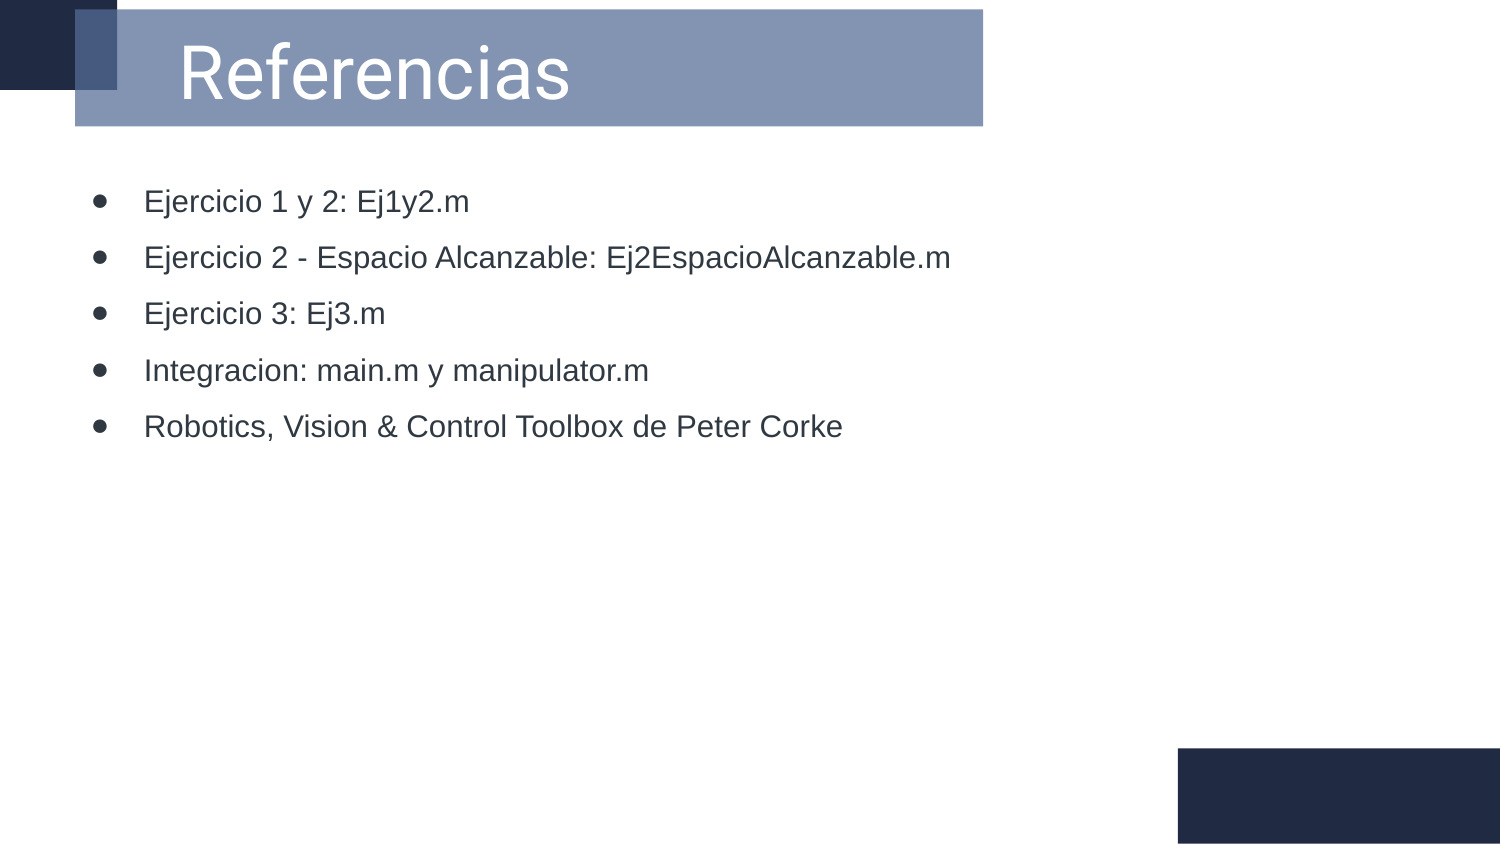

# Referencias
Ejercicio 1 y 2: Ej1y2.m
Ejercicio 2 - Espacio Alcanzable: Ej2EspacioAlcanzable.m
Ejercicio 3: Ej3.m
Integracion: main.m y manipulator.m
Robotics, Vision & Control Toolbox de Peter Corke